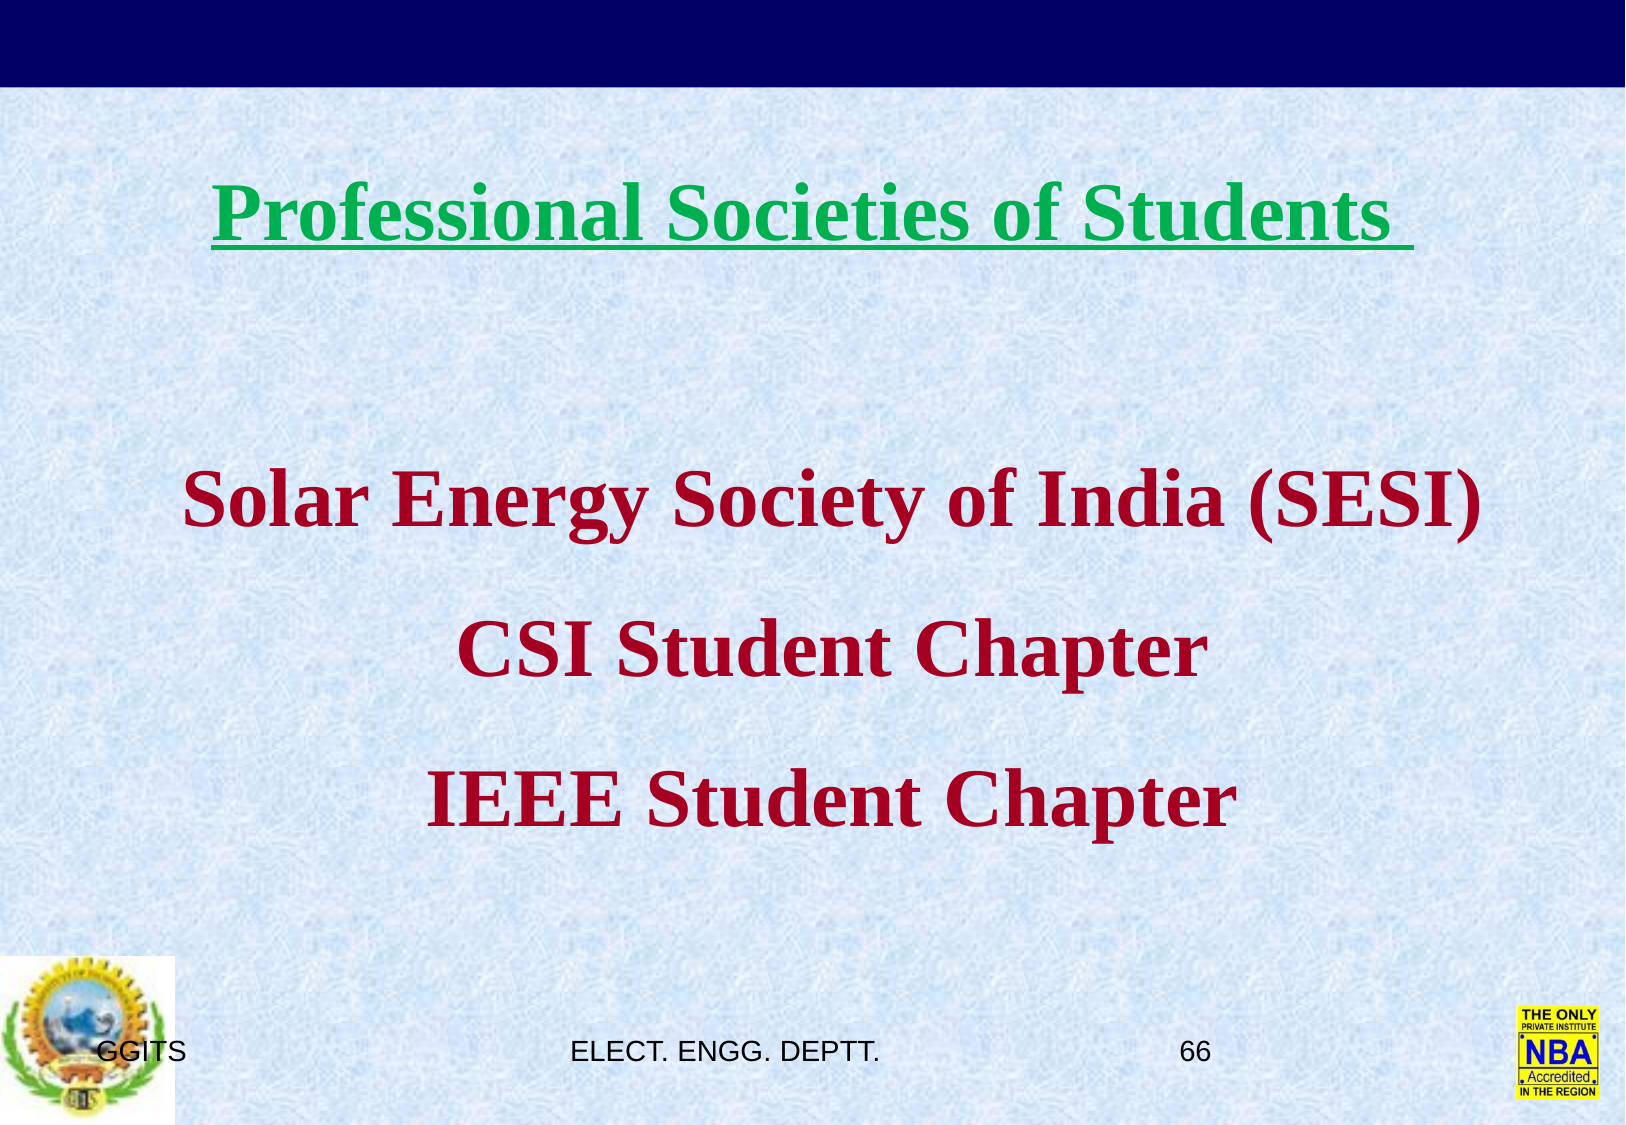

Professional Societies of Students

Solar Energy Society of India (SESI)
CSI Student Chapter
IEEE Student Chapter

GGITS
ELECT. ENGG. DEPTT.
66